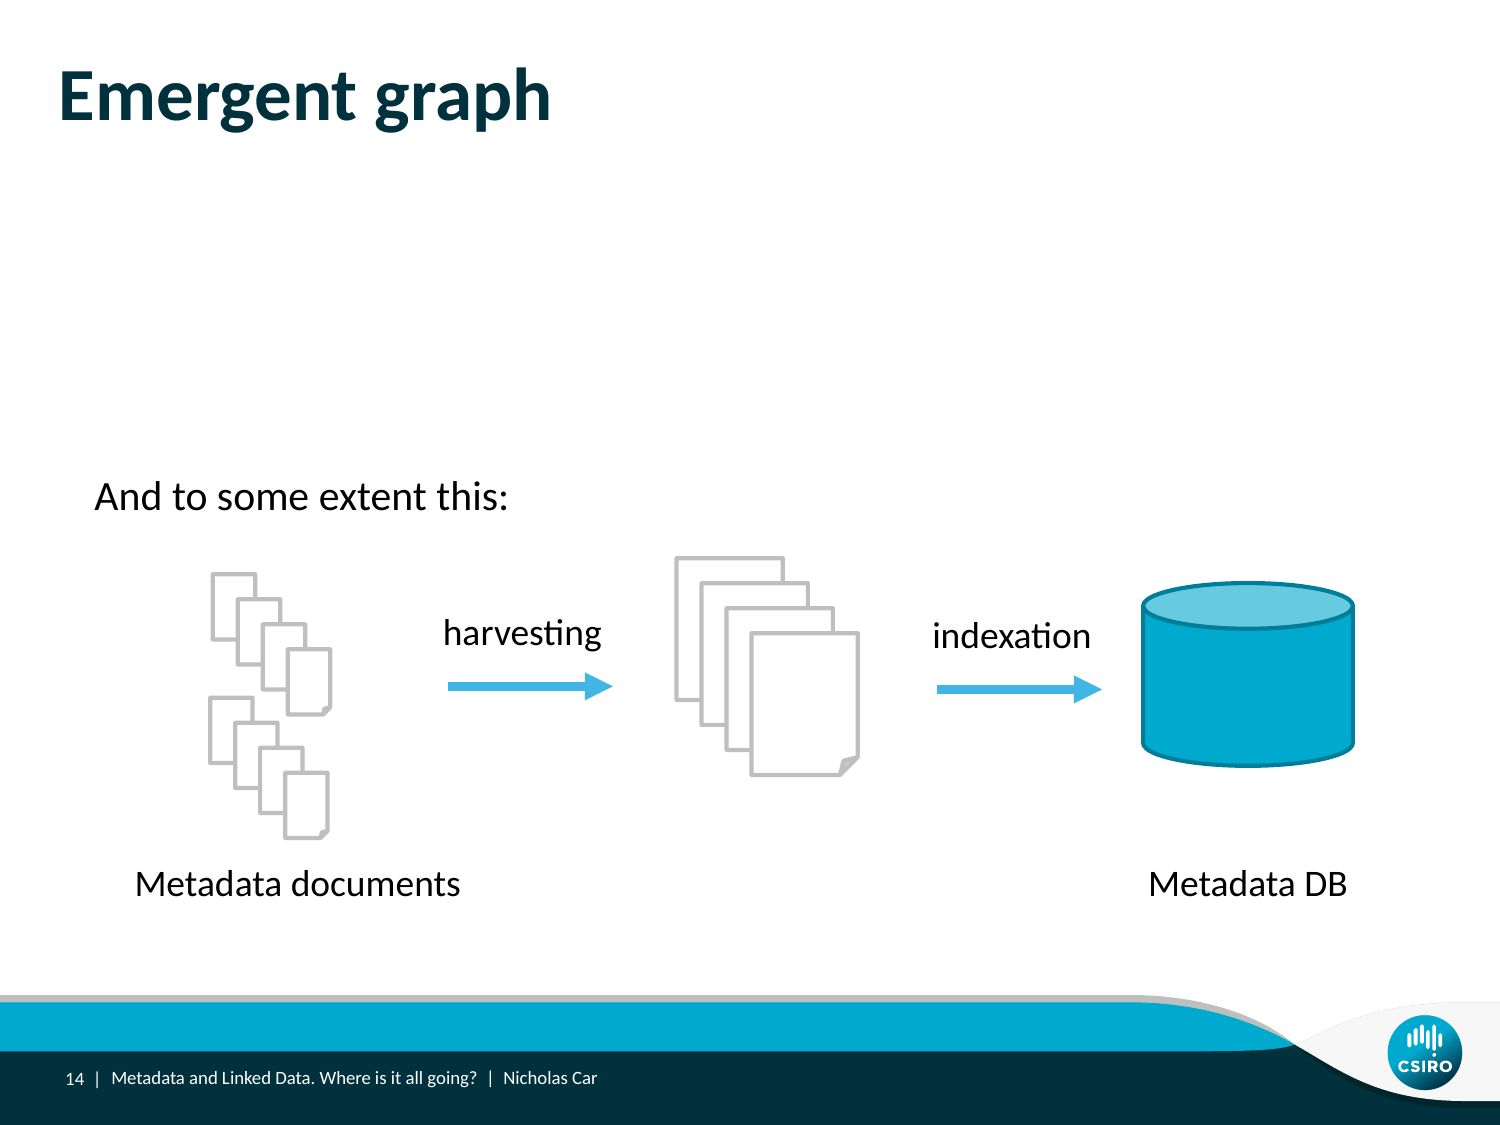

# Emergent graph
Tighten up parts of the standard for particular purposes
Implement things for an entire community - ANZ
Cater for an “emergent graph”

And to some extent this:

harvesting
indexation

Metadata documents
Metadata DB
14  |
Metadata and Linked Data. Where is it all going?  |  Nicholas Car